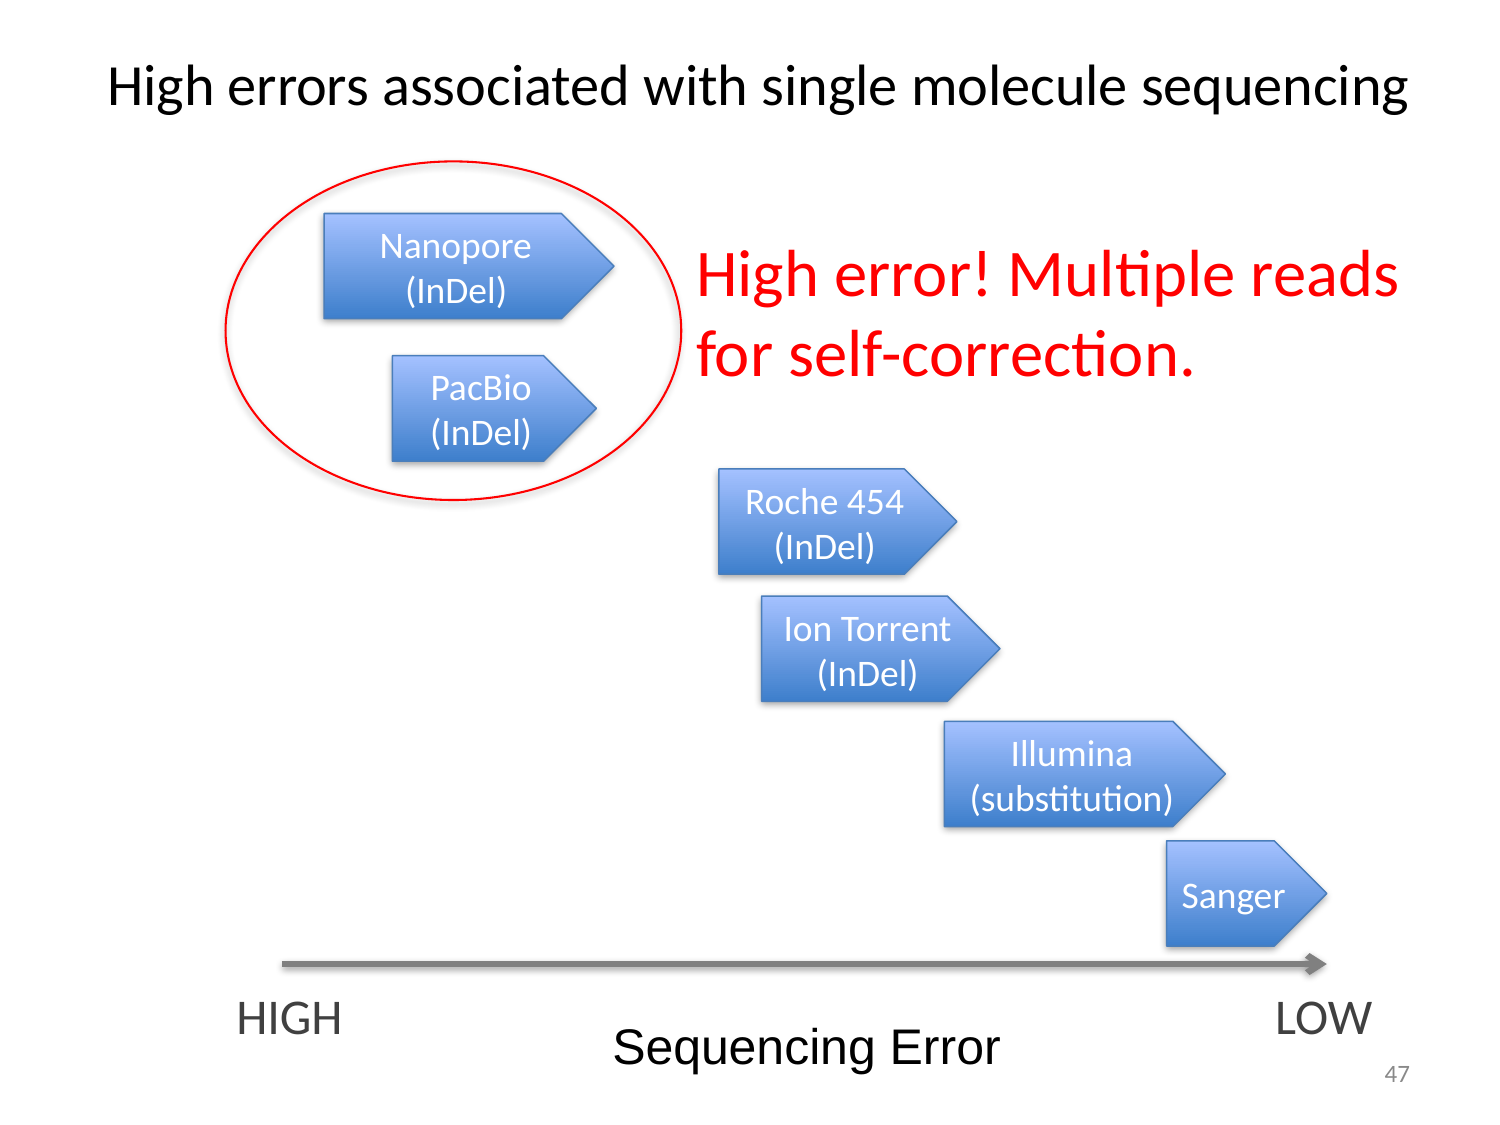

High errors associated with single molecule sequencing

Nanopore
(InDel)
High error! Multiple reads for self-correction.
PacBio
(InDel)
Roche 454
(InDel)
Ion Torrent
(InDel)
Illumina
(substitution)
Sanger
HIGH
LOW
Sequencing Error
47